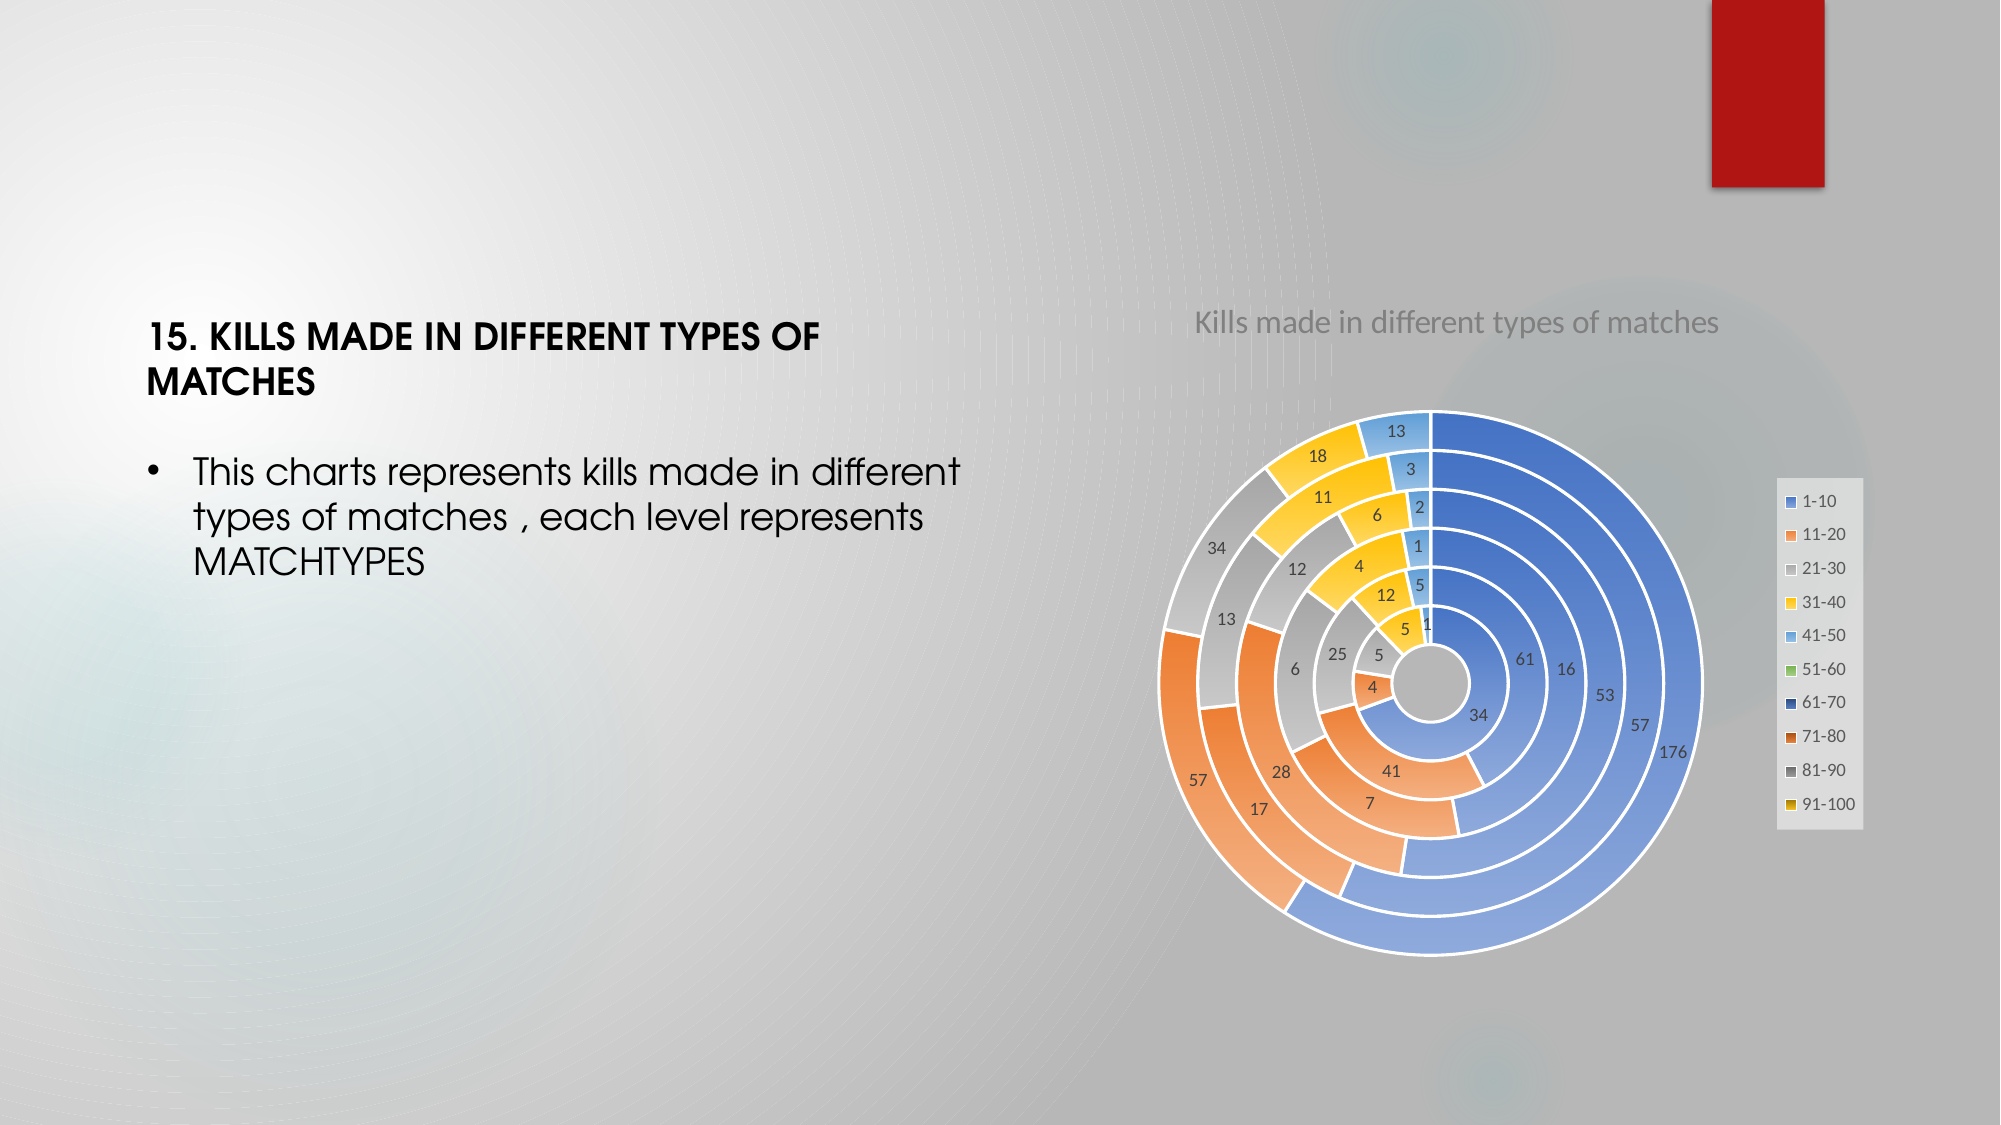

### Chart: Kills made in different types of matches

| Category | duo | duo-fpp | solo | solo-fpp | squad | squad-fpp |
|---|---|---|---|---|---|---|
| 1-10 | 34.0 | 61.0 | 16.0 | 53.0 | 57.0 | 176.0 |
| 11-20 | 4.0 | 41.0 | 7.0 | 28.0 | 17.0 | 57.0 |
| 21-30 | 5.0 | 25.0 | 6.0 | 12.0 | 13.0 | 34.0 |
| 31-40 | 5.0 | 12.0 | 4.0 | 6.0 | 11.0 | 18.0 |
| 41-50 | 1.0 | 5.0 | 1.0 | 2.0 | 3.0 | 13.0 |
| 51-60 | 0.0 | 0.0 | 0.0 | 0.0 | 0.0 | 0.0 |
| 61-70 | 0.0 | 0.0 | 0.0 | 0.0 | 0.0 | 0.0 |
| 71-80 | 0.0 | 0.0 | 0.0 | 0.0 | 0.0 | 0.0 |
| 81-90 | 0.0 | 0.0 | 0.0 | 0.0 | 0.0 | 0.0 |
| 91-100 | 0.0 | 0.0 | None | 0.0 | 0.0 | 0.0 |
15. KILLS MADE IN DIFFERENT TYPES OF MATCHES

This charts represents kills made in different types of matches , each level represents MATCHTYPES